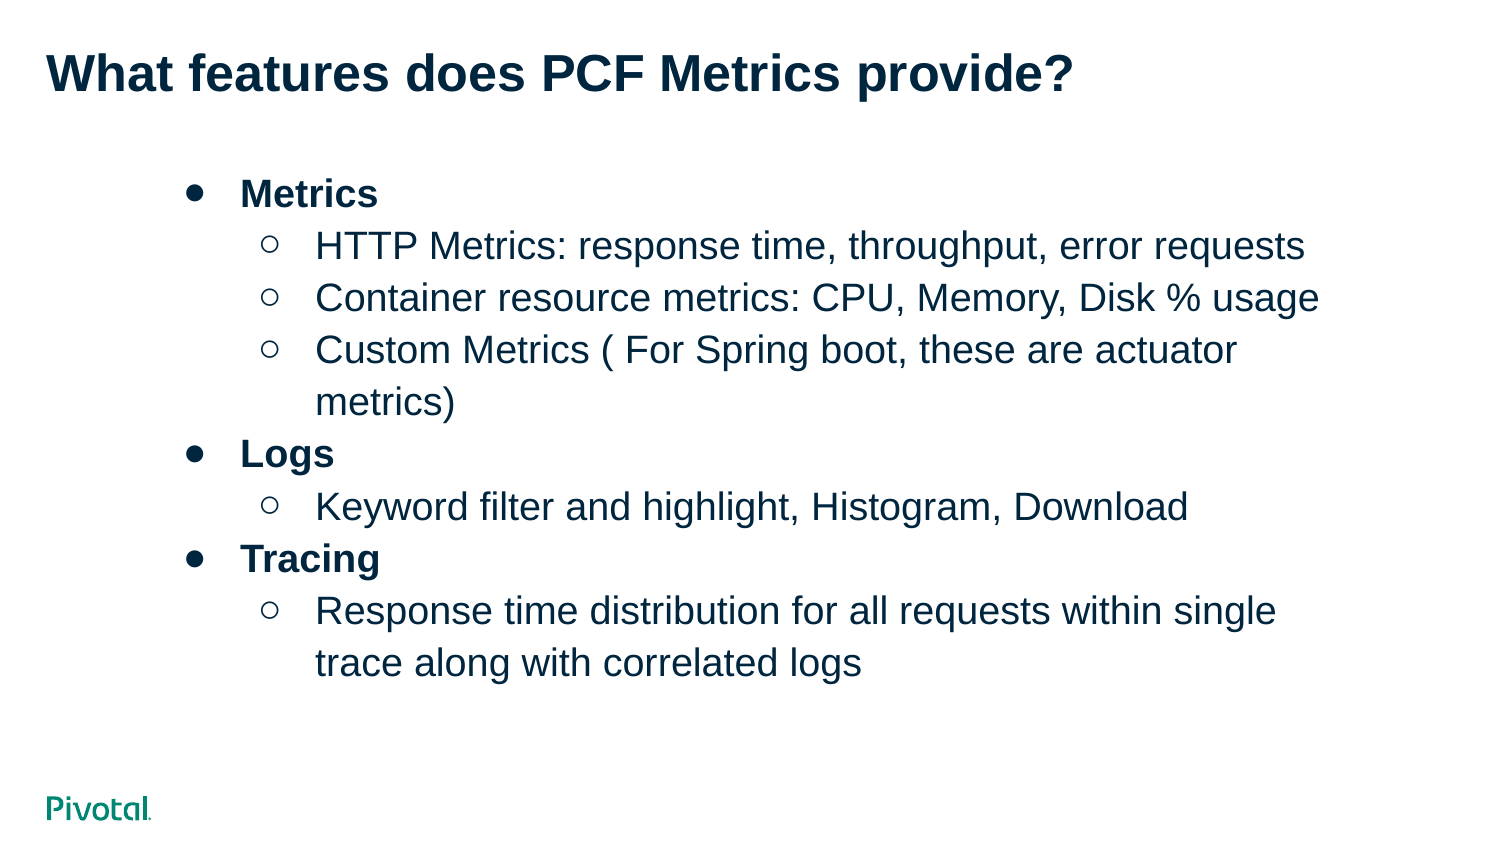

# What features does PCF Metrics provide?
Metrics
HTTP Metrics: response time, throughput, error requests
Container resource metrics: CPU, Memory, Disk % usage
Custom Metrics ( For Spring boot, these are actuator metrics)
Logs
Keyword filter and highlight, Histogram, Download
Tracing
Response time distribution for all requests within single trace along with correlated logs